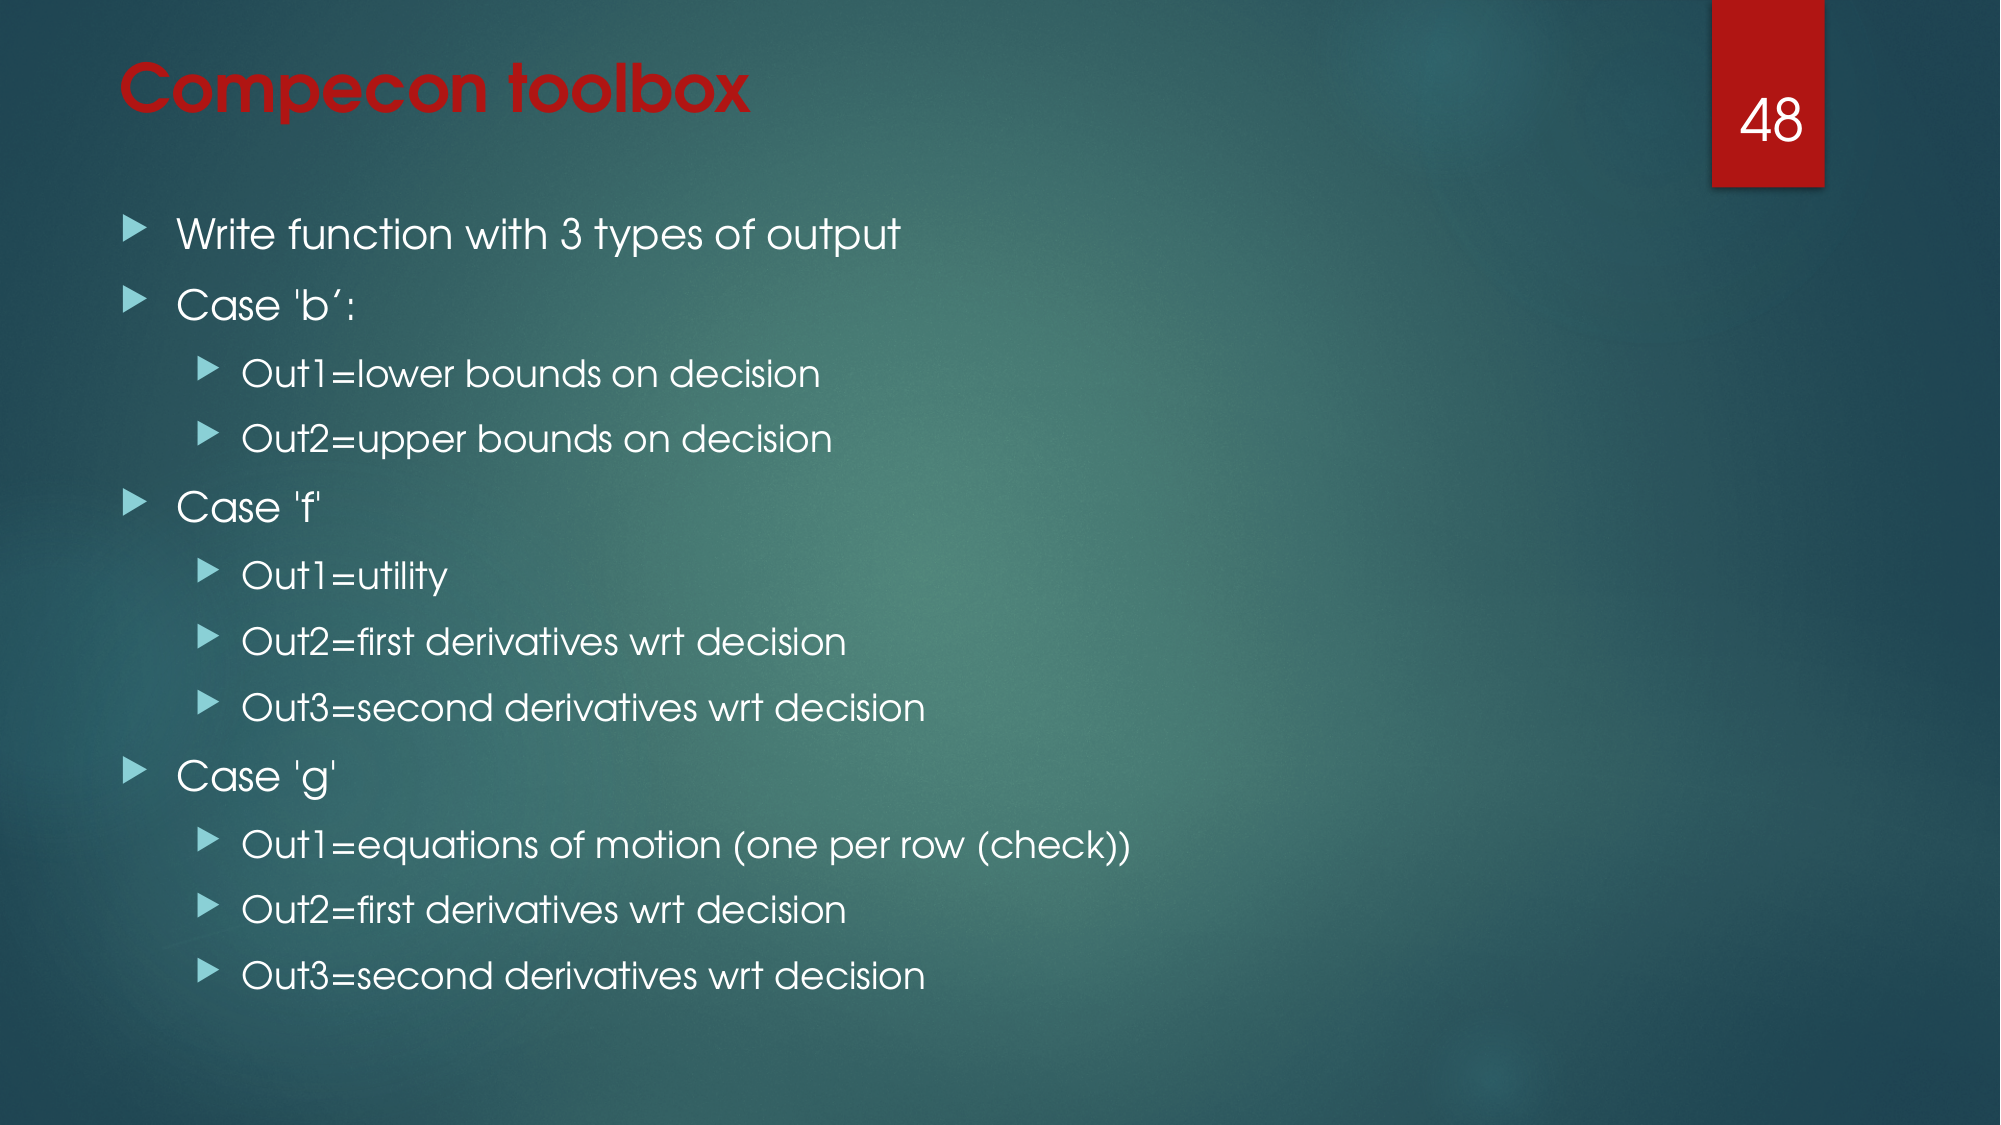

48
# Compecon toolbox
Write function with 3 types of output
Case 'b’:
Out1=lower bounds on decision
Out2=upper bounds on decision
Case 'f'
Out1=utility
Out2=first derivatives wrt decision
Out3=second derivatives wrt decision
Case 'g'
Out1=equations of motion (one per row (check))
Out2=first derivatives wrt decision
Out3=second derivatives wrt decision